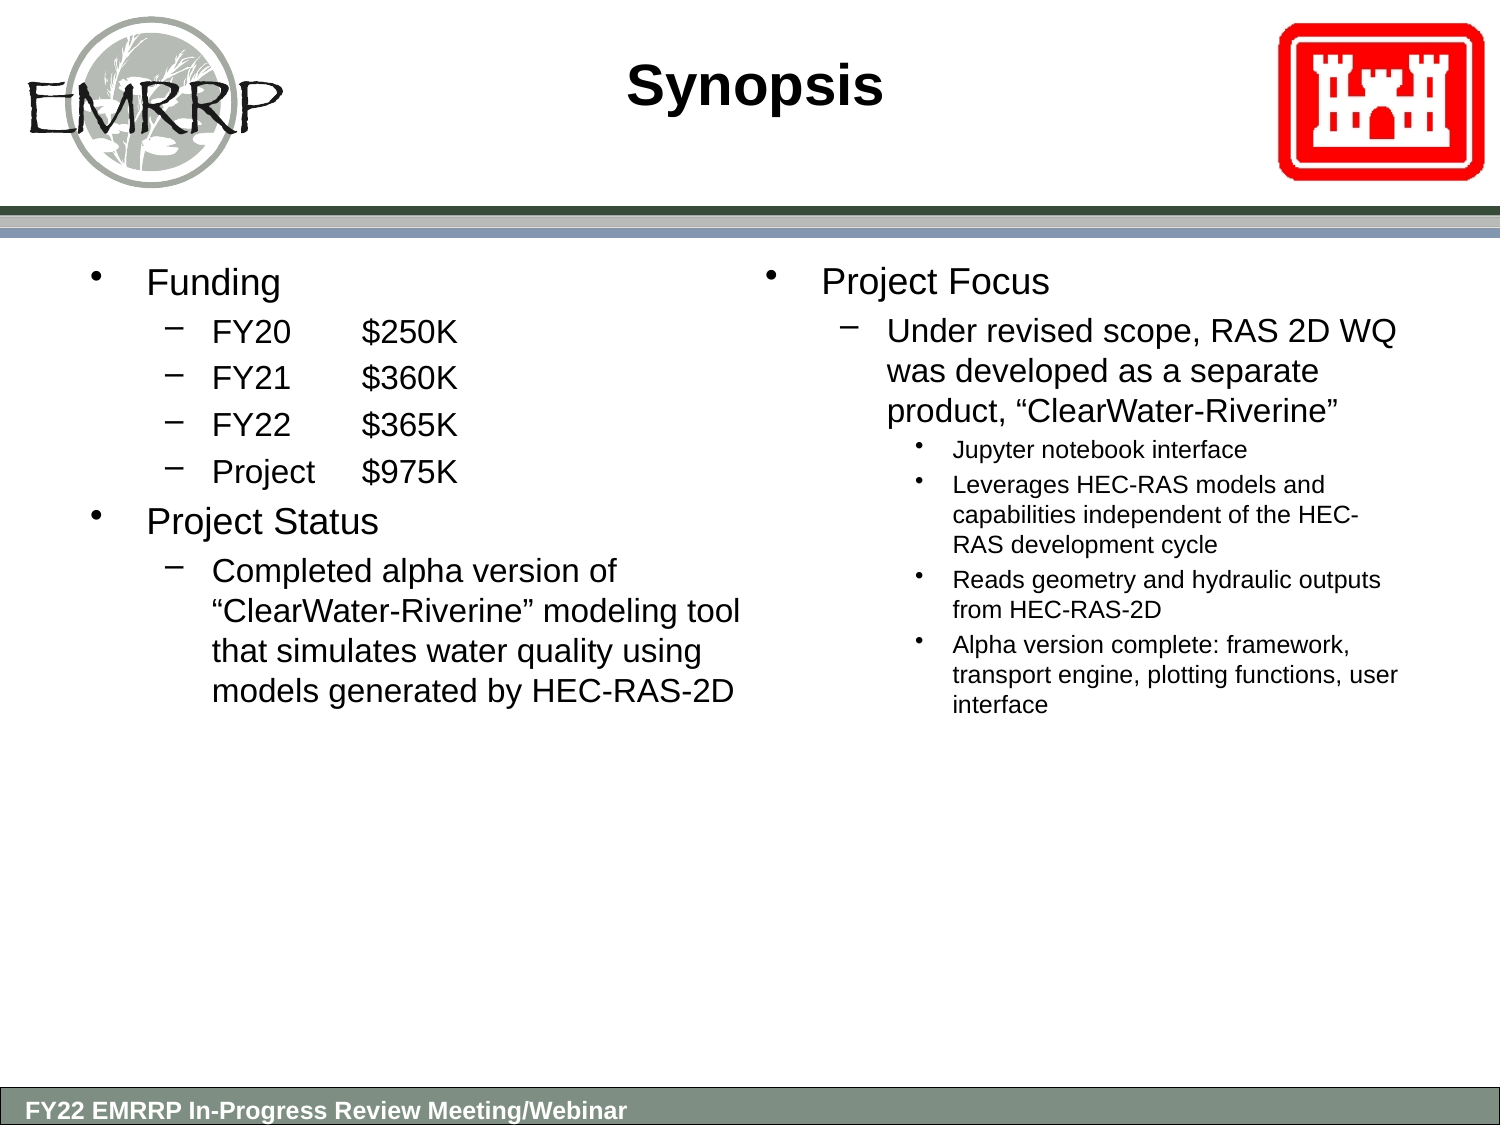

# Synopsis
Project Focus
Under revised scope, RAS 2D WQ was developed as a separate product, “ClearWater-Riverine”
Jupyter notebook interface
Leverages HEC-RAS models and capabilities independent of the HEC-RAS development cycle
Reads geometry and hydraulic outputs from HEC-RAS-2D
Alpha version complete: framework, transport engine, plotting functions, user interface
Funding
FY20	$250K
FY21	$360K
FY22	$365K
Project	$975K
Project Status
Completed alpha version of “ClearWater-Riverine” modeling tool that simulates water quality using models generated by HEC-RAS-2D